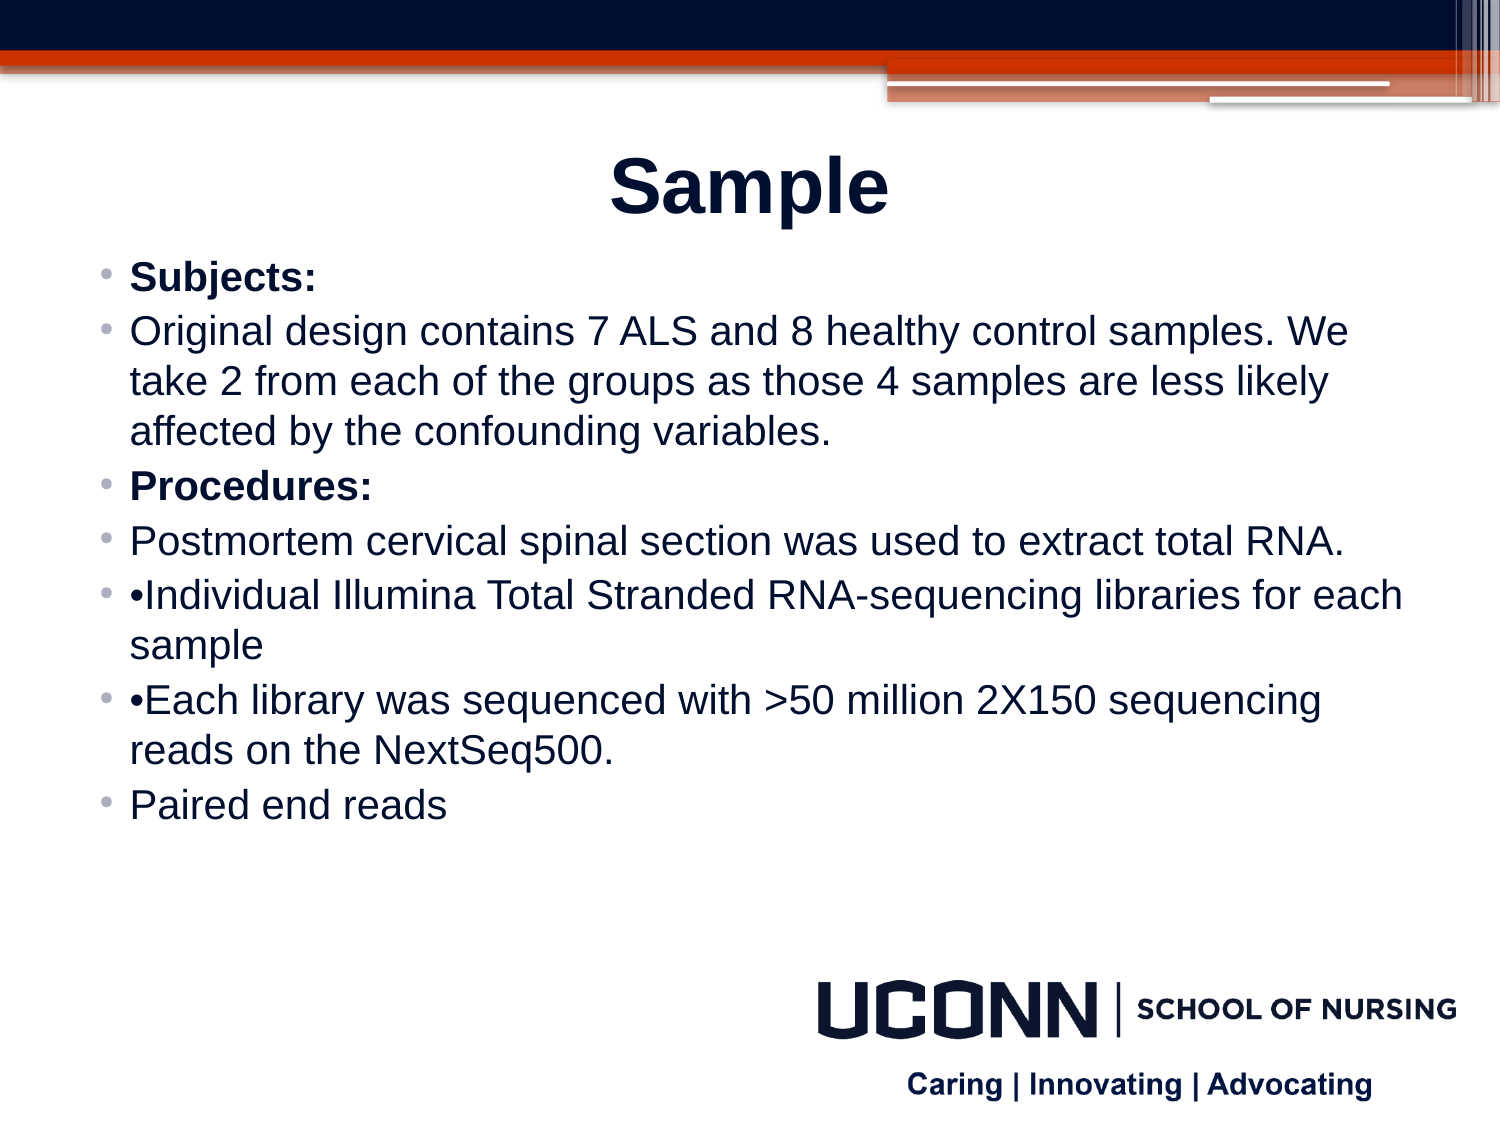

# Sample
Subjects:
Original design contains 7 ALS and 8 healthy control samples. We take 2 from each of the groups as those 4 samples are less likely affected by the confounding variables.
Procedures:
Postmortem cervical spinal section was used to extract total RNA.
•Individual Illumina Total Stranded RNA-sequencing libraries for each sample
•Each library was sequenced with >50 million 2X150 sequencing reads on the NextSeq500.
Paired end reads